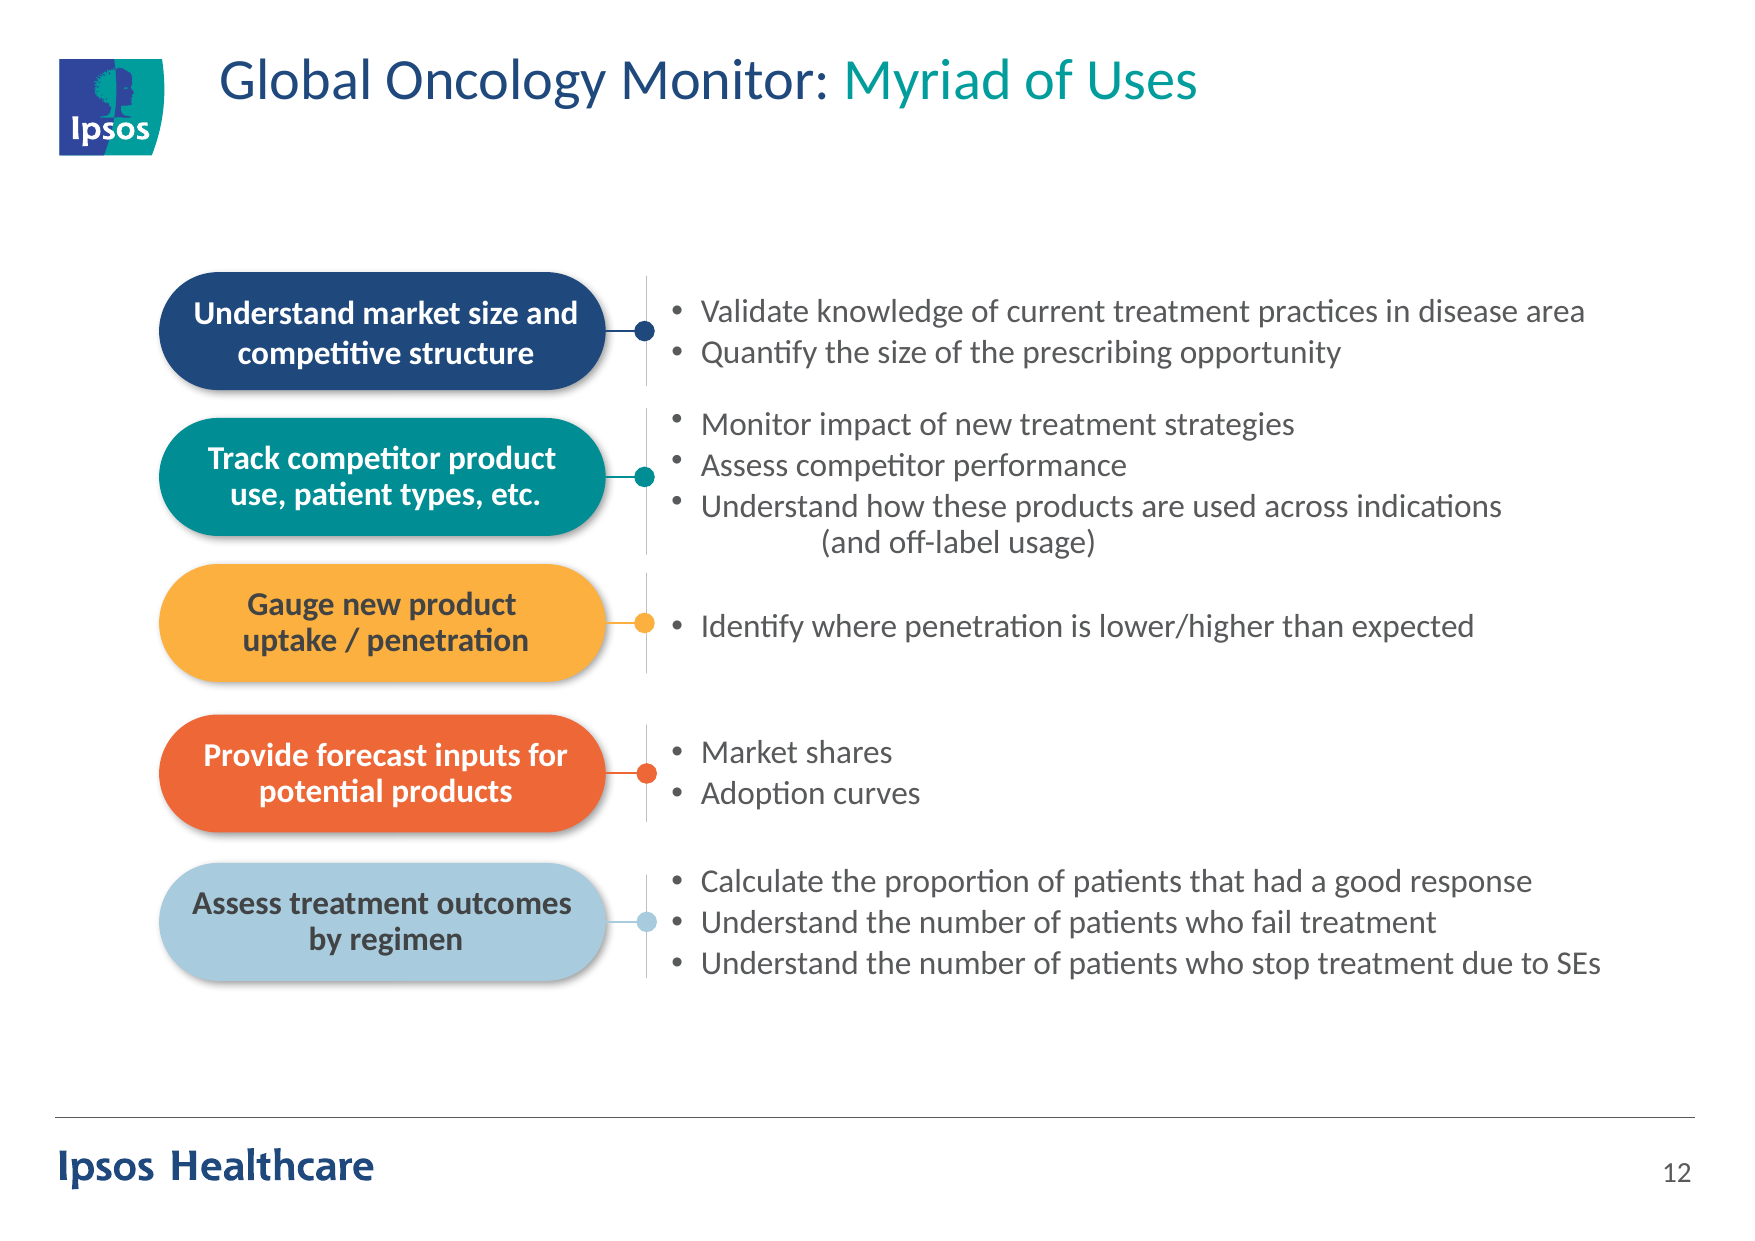

# Global Oncology Monitor: Myriad of Uses
Understand market size and competitive structure
Validate knowledge of current treatment practices in disease area
Quantify the size of the prescribing opportunity
Monitor impact of new treatment strategies
Assess competitor performance
Understand how these products are used across indications                           (and off-label usage)
Track competitor product
use, patient types, etc.
Gauge new product
uptake / penetration
Identify where penetration is lower/higher than expected
Provide forecast inputs for potential products
Market shares
Adoption curves
Assess treatment outcomes
by regimen
Calculate the proportion of patients that had a good response
Understand the number of patients who fail treatment
Understand the number of patients who stop treatment due to SEs
12